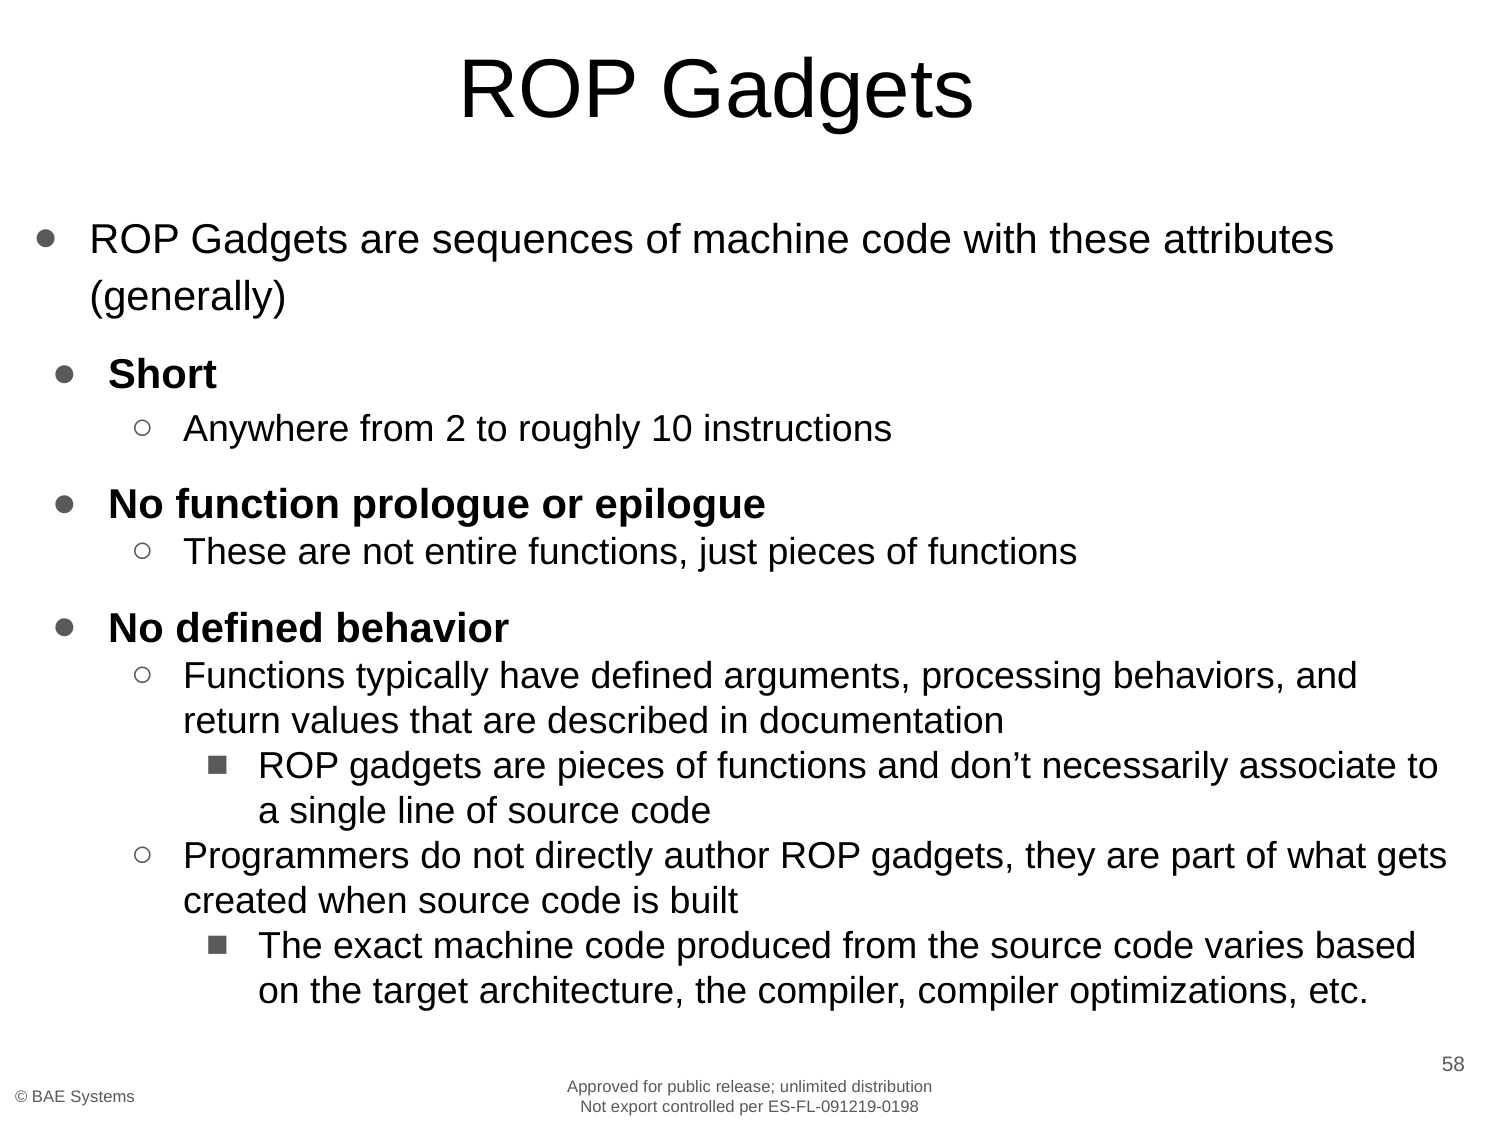

# ROP Gadgets
ROP Gadgets are sequences of machine code with these attributes (generally)
Short
Anywhere from 2 to roughly 10 instructions
No function prologue or epilogue
These are not entire functions, just pieces of functions
No defined behavior
Functions typically have defined arguments, processing behaviors, and return values that are described in documentation
ROP gadgets are pieces of functions and don’t necessarily associate to a single line of source code
Programmers do not directly author ROP gadgets, they are part of what gets created when source code is built
The exact machine code produced from the source code varies based on the target architecture, the compiler, compiler optimizations, etc.

58